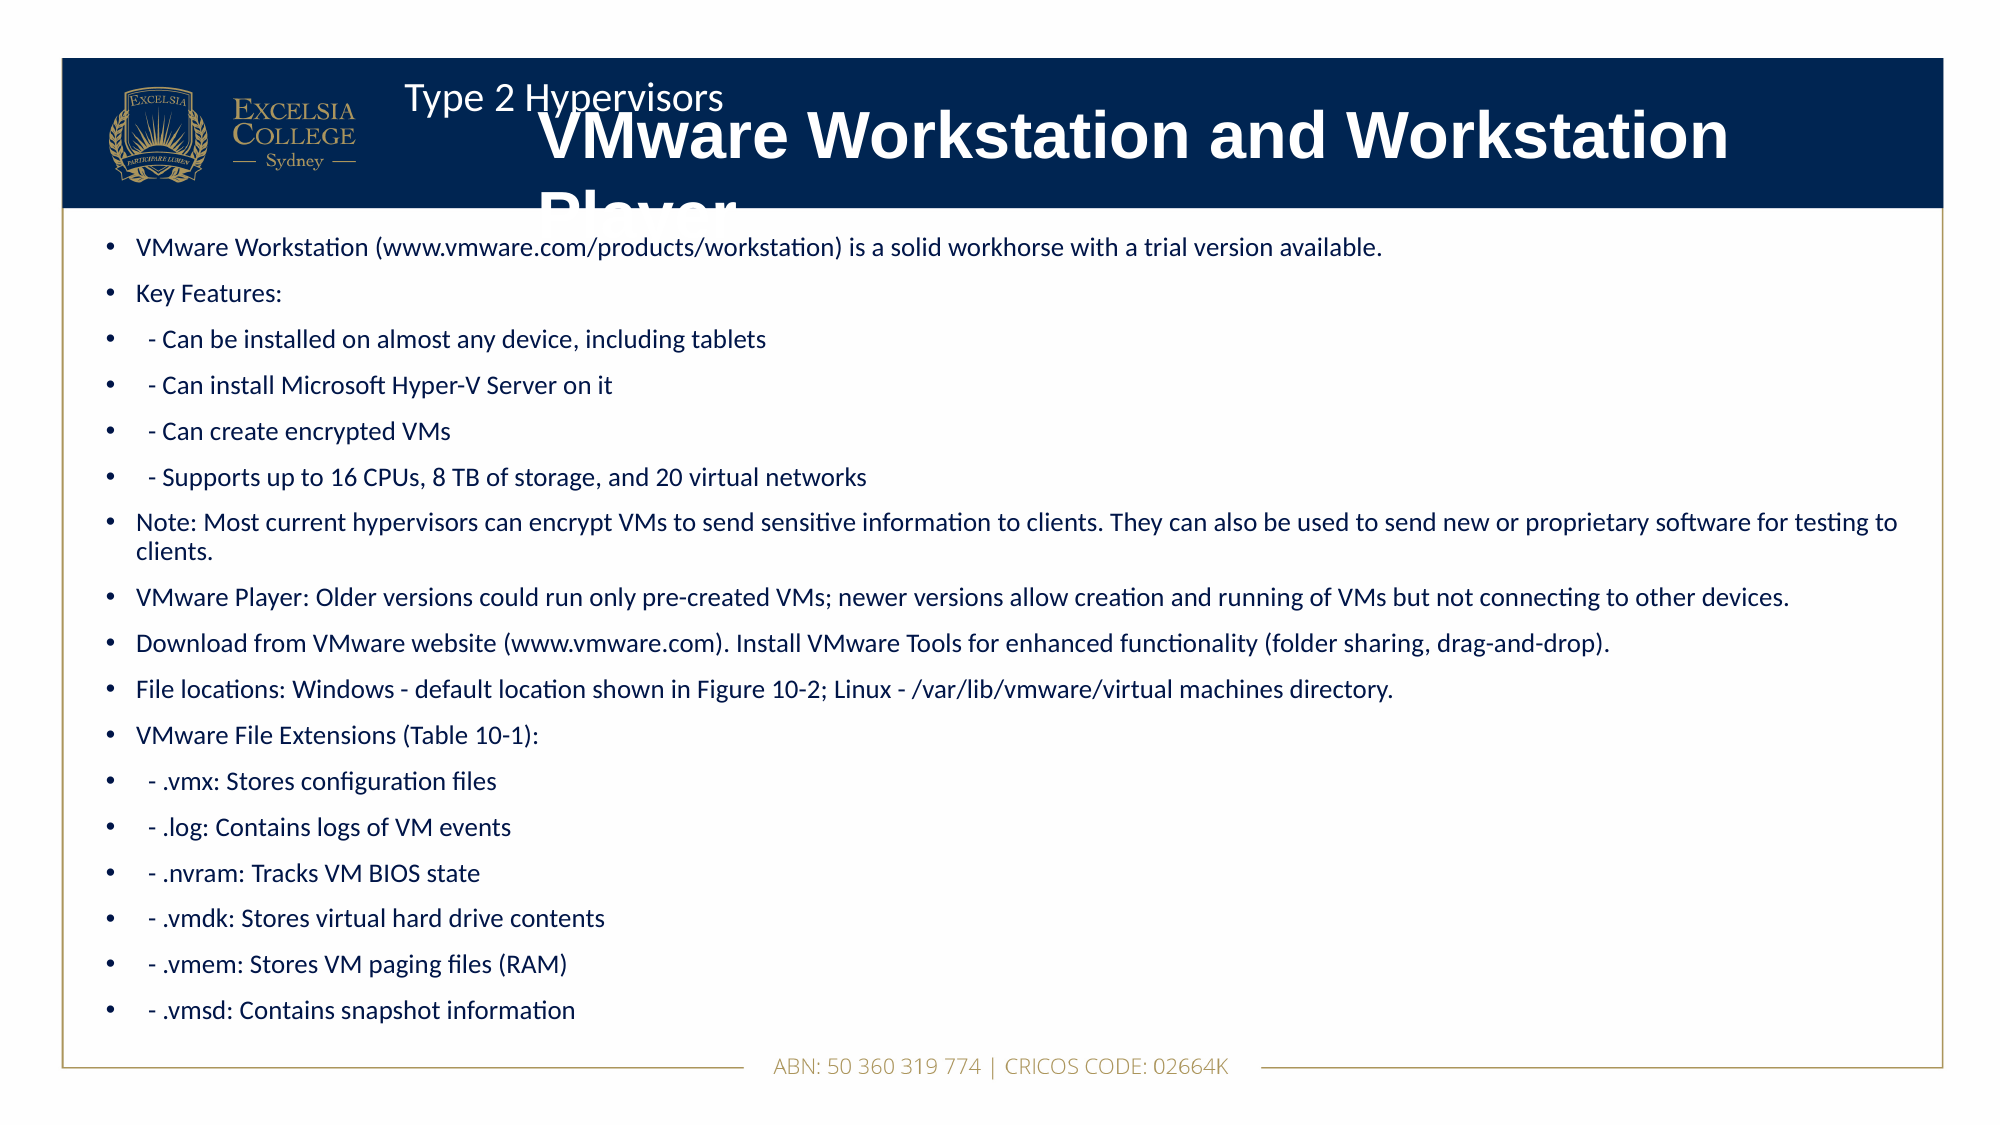

# Type 2 Hypervisors
VMware Workstation and Workstation Player
VMware Workstation (www.vmware.com/products/workstation) is a solid workhorse with a trial version available.
Key Features:
  - Can be installed on almost any device, including tablets
  - Can install Microsoft Hyper-V Server on it
  - Can create encrypted VMs
  - Supports up to 16 CPUs, 8 TB of storage, and 20 virtual networks
Note: Most current hypervisors can encrypt VMs to send sensitive information to clients. They can also be used to send new or proprietary software for testing to clients.
VMware Player: Older versions could run only pre-created VMs; newer versions allow creation and running of VMs but not connecting to other devices.
Download from VMware website (www.vmware.com). Install VMware Tools for enhanced functionality (folder sharing, drag-and-drop).
File locations: Windows - default location shown in Figure 10-2; Linux - /var/lib/vmware/virtual machines directory.
VMware File Extensions (Table 10-1):
  - .vmx: Stores configuration files
  - .log: Contains logs of VM events
  - .nvram: Tracks VM BIOS state
  - .vmdk: Stores virtual hard drive contents
  - .vmem: Stores VM paging files (RAM)
  - .vmsd: Contains snapshot information